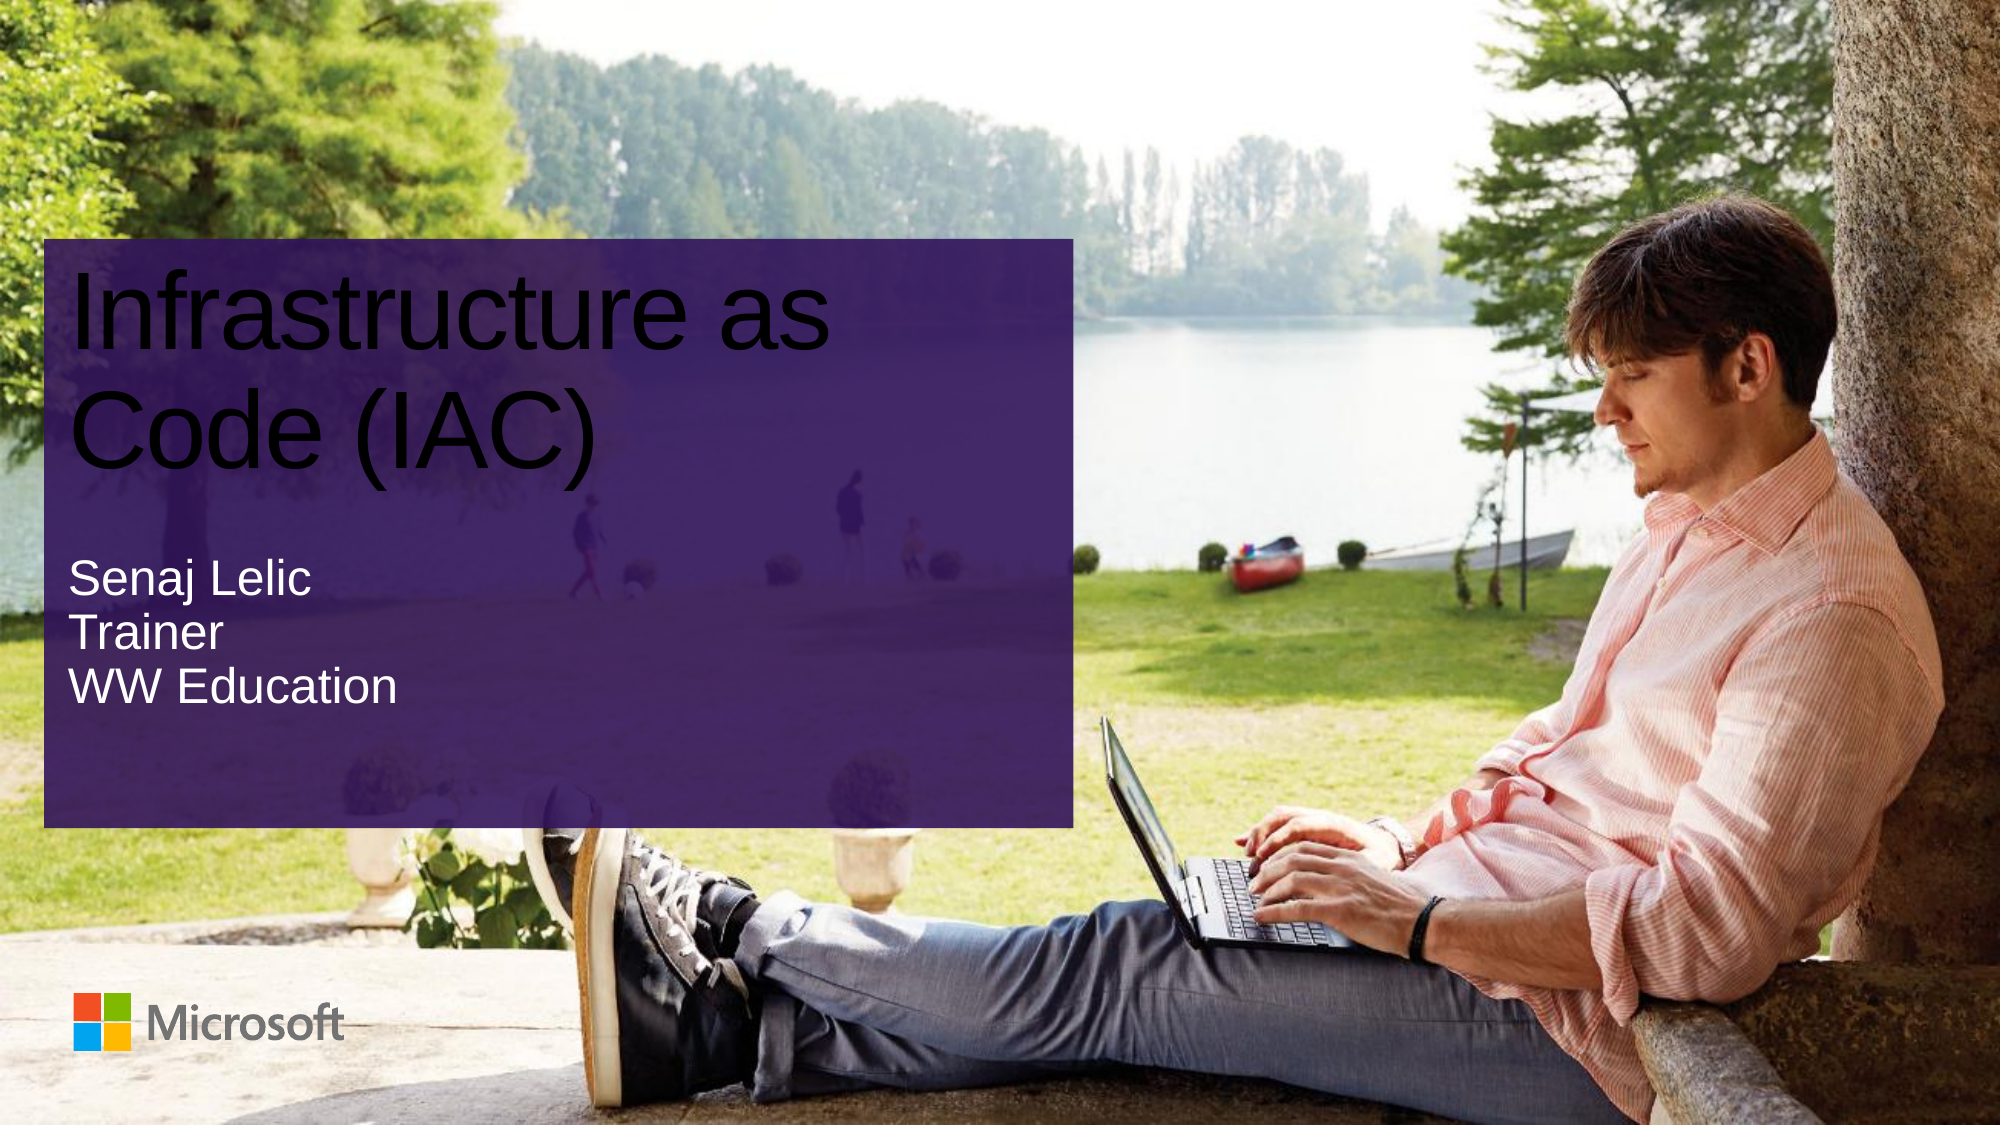

# Infrastructure as Code (IAC)
Senaj Lelic
Trainer
WW Education